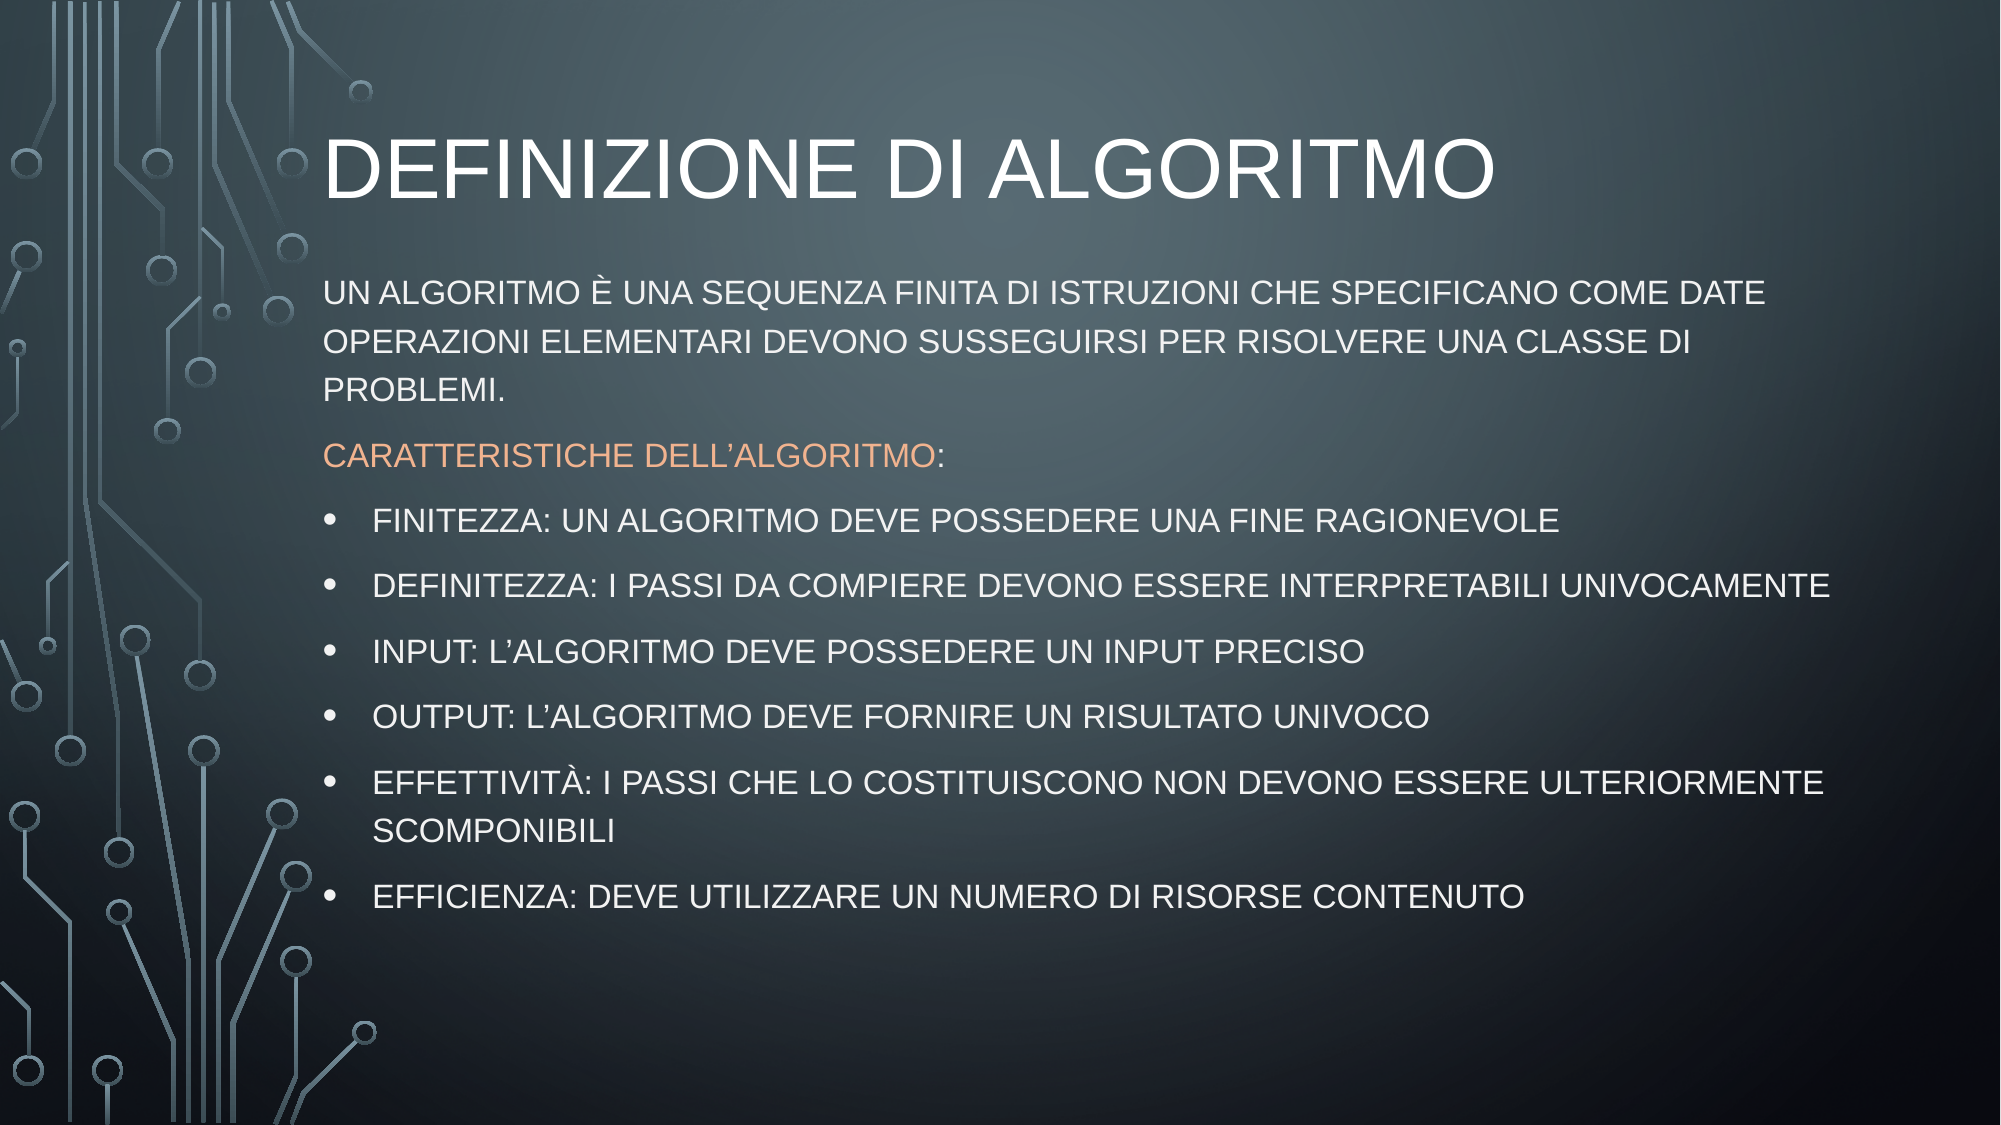

# Definizione di algoritmo
Un algoritmo è una sequenza finita di istruzioni che specificano come date operazioni elementari devono susseguirsi per risolvere una classe di problemi.
Caratteristiche dell’algoritmo:
Finitezza: Un algoritmo deve possedere una fine ragionevole
Definitezza: I passi da compiere devono essere interpretabili univocamente
Input: L’algoritmo deve possedere un input preciso
Output: L’algoritmo Deve fornire un risultato univoco
Effettività: I passi che lo costituiscono non devono essere ulteriormente scomponibili
Efficienza: deve utilizzare un numero di risorse contenuto